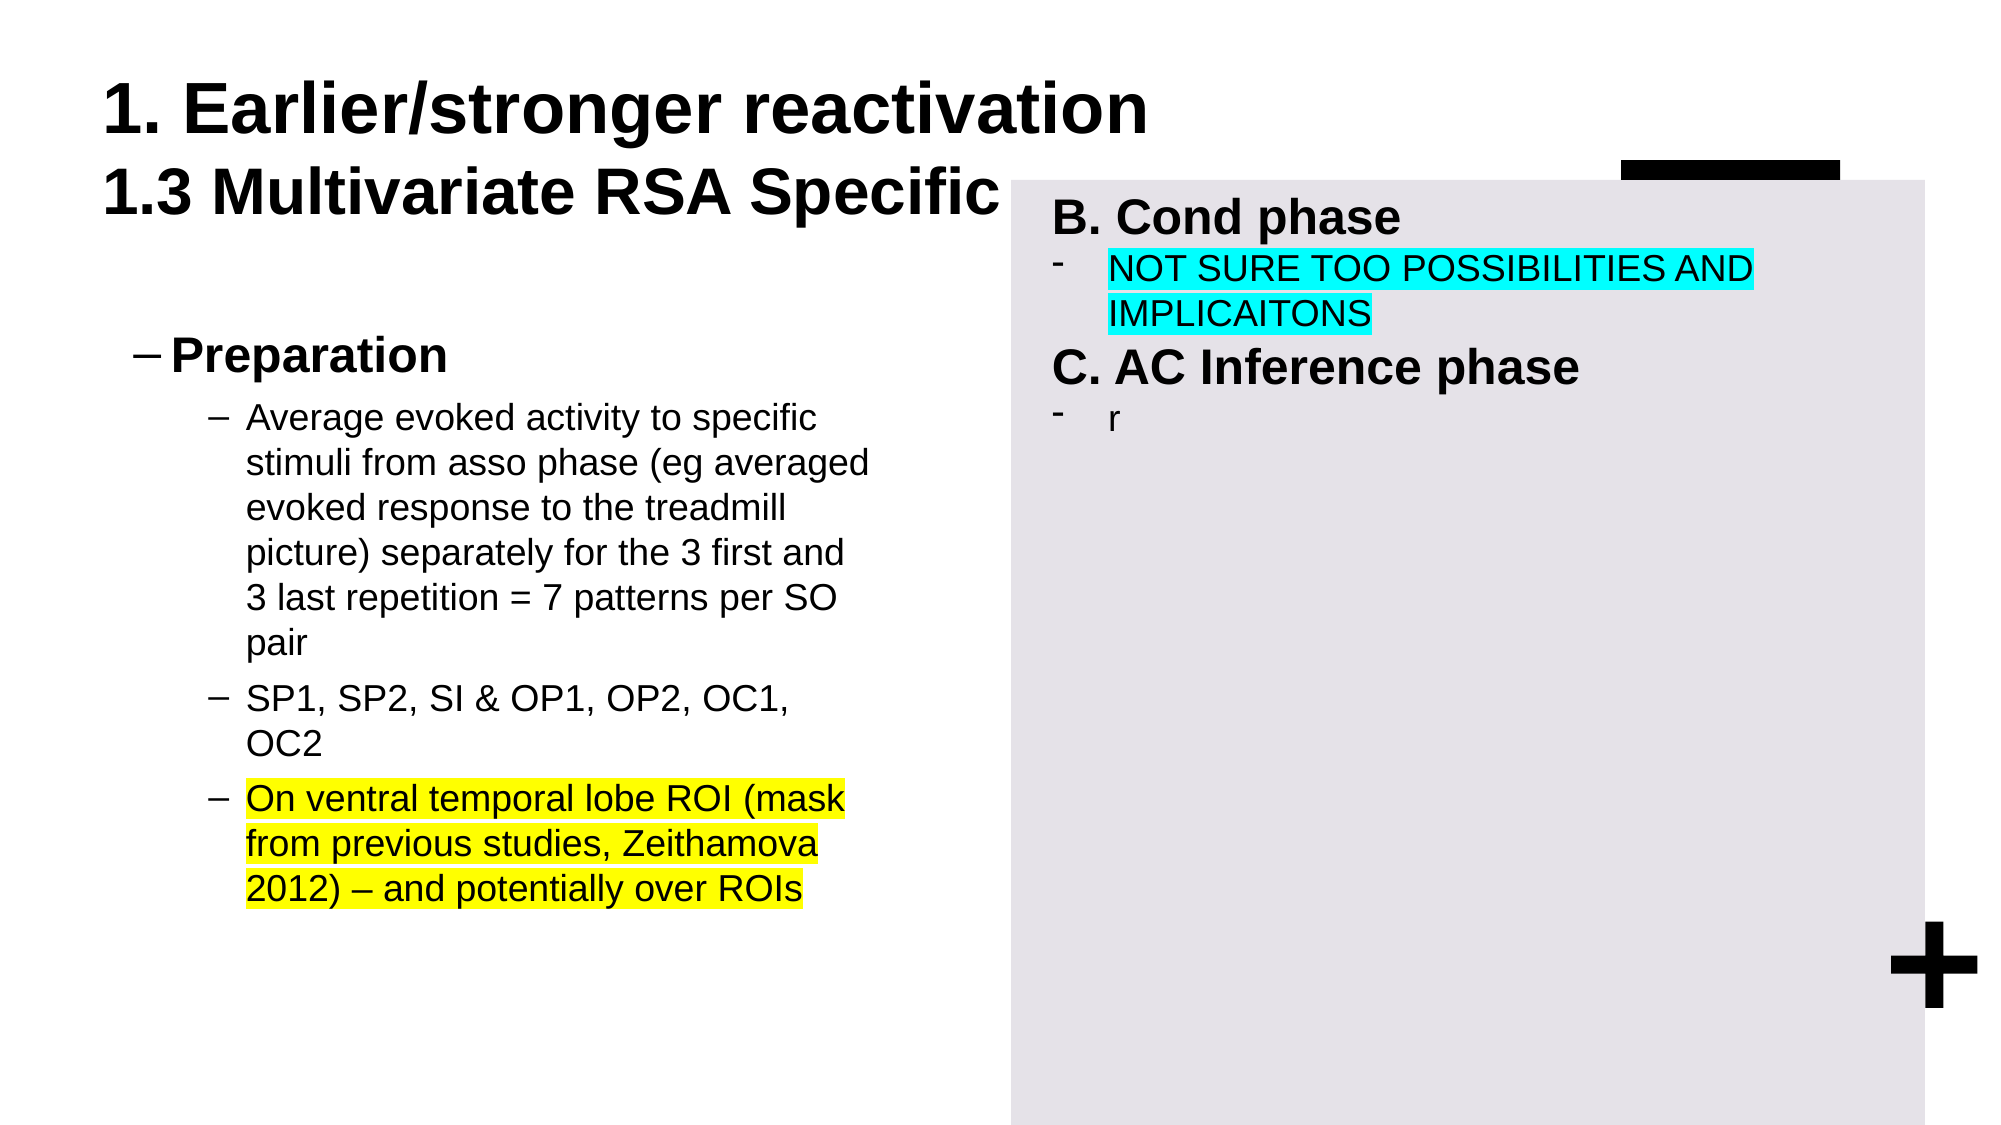

# 1. Earlier/stronger reactivation 1.3 Multivariate RSA Specific
B. Cond phase
NOT SURE TOO POSSIBILITIES AND IMPLICAITONS
C. AC Inference phase
r
Preparation
Average evoked activity to specific stimuli from asso phase (eg averaged evoked response to the treadmill picture) separately for the 3 first and 3 last repetition = 7 patterns per SO pair
SP1, SP2, SI & OP1, OP2, OC1, OC2
On ventral temporal lobe ROI (mask from previous studies, Zeithamova 2012) – and potentially over ROIs